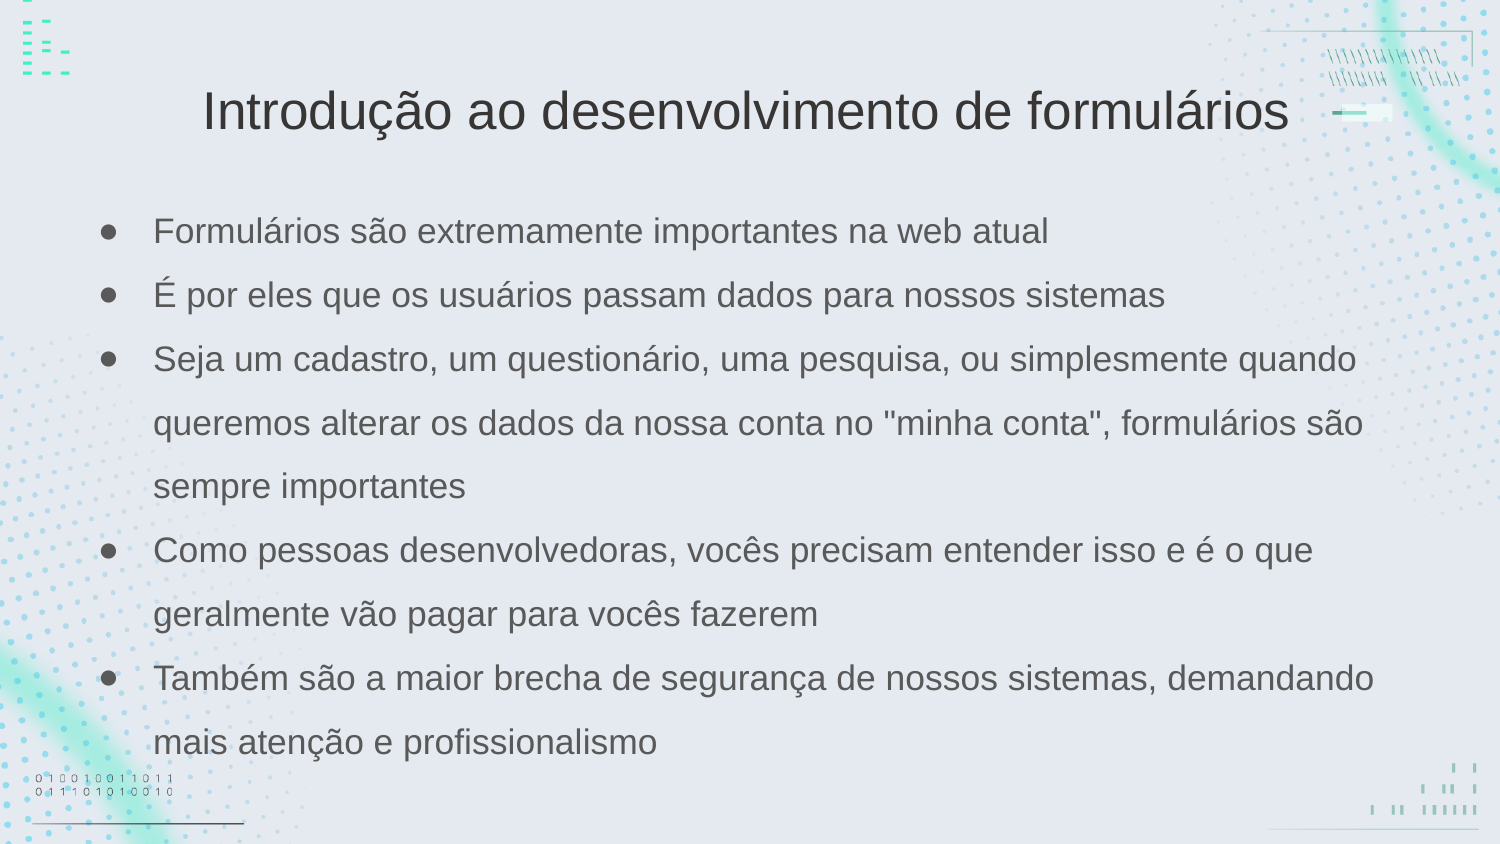

# Introdução ao desenvolvimento de formulários
Formulários são extremamente importantes na web atual
É por eles que os usuários passam dados para nossos sistemas
Seja um cadastro, um questionário, uma pesquisa, ou simplesmente quando queremos alterar os dados da nossa conta no "minha conta", formulários são sempre importantes
Como pessoas desenvolvedoras, vocês precisam entender isso e é o que geralmente vão pagar para vocês fazerem
Também são a maior brecha de segurança de nossos sistemas, demandando mais atenção e profissionalismo